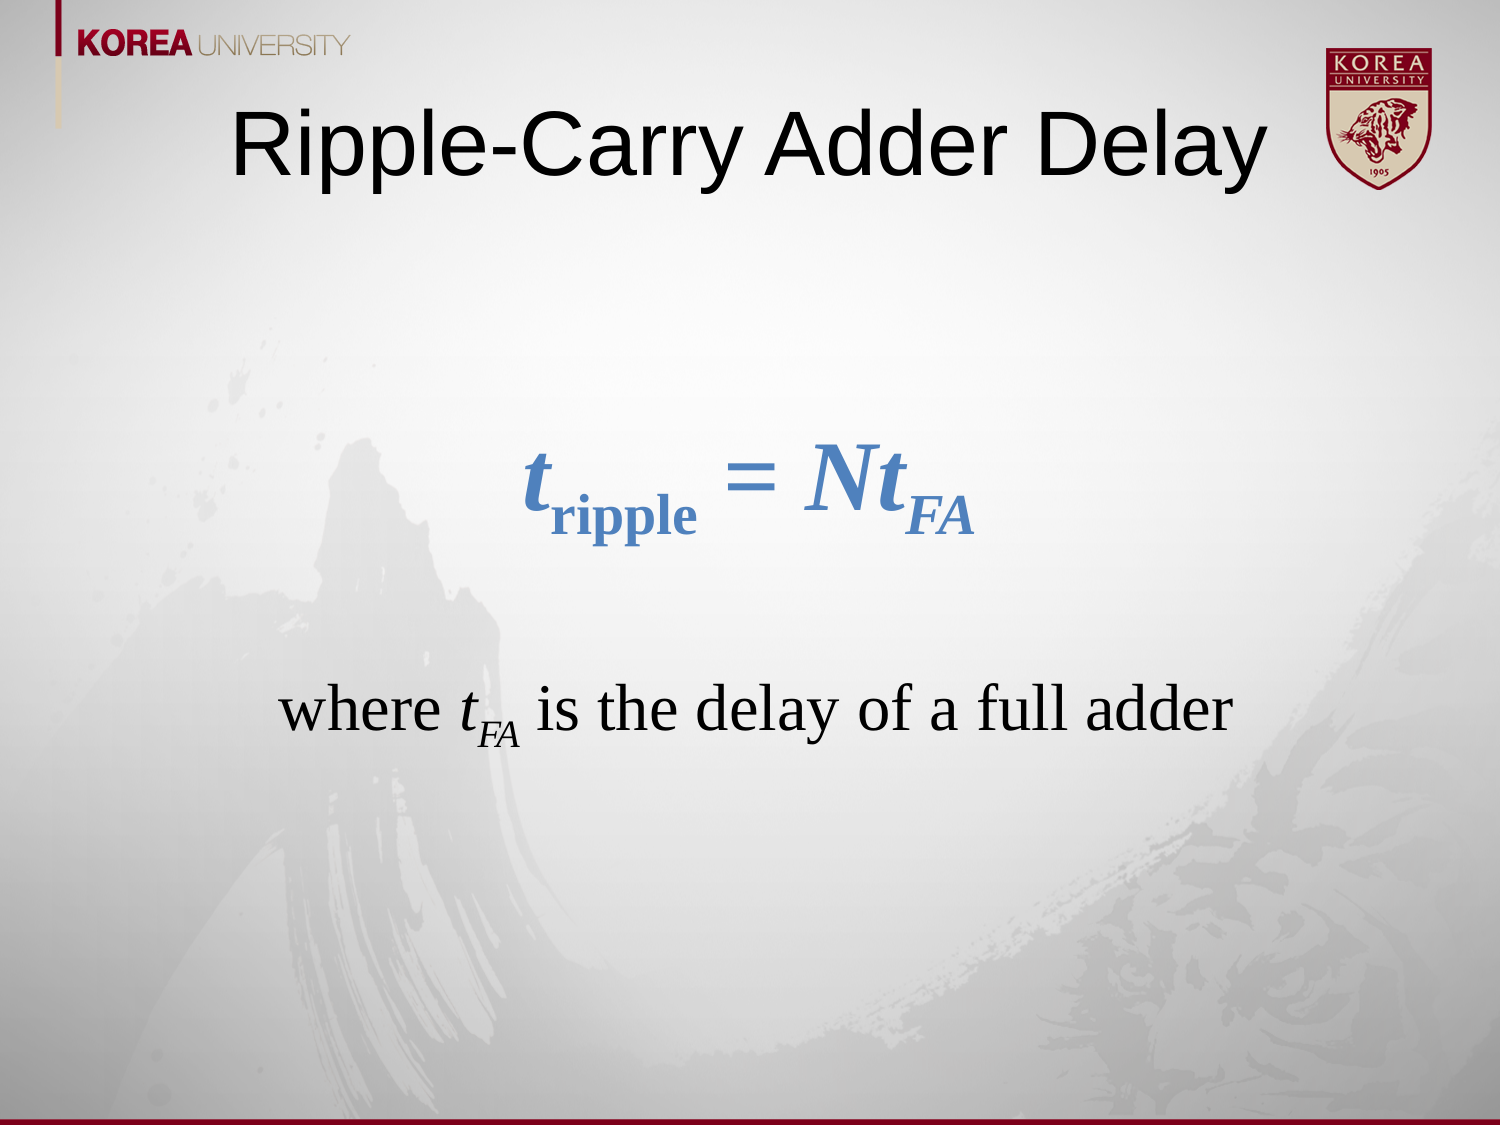

# Ripple-Carry Adder Delay

tripple = NtFA

	    where tFA is the delay of a full adder